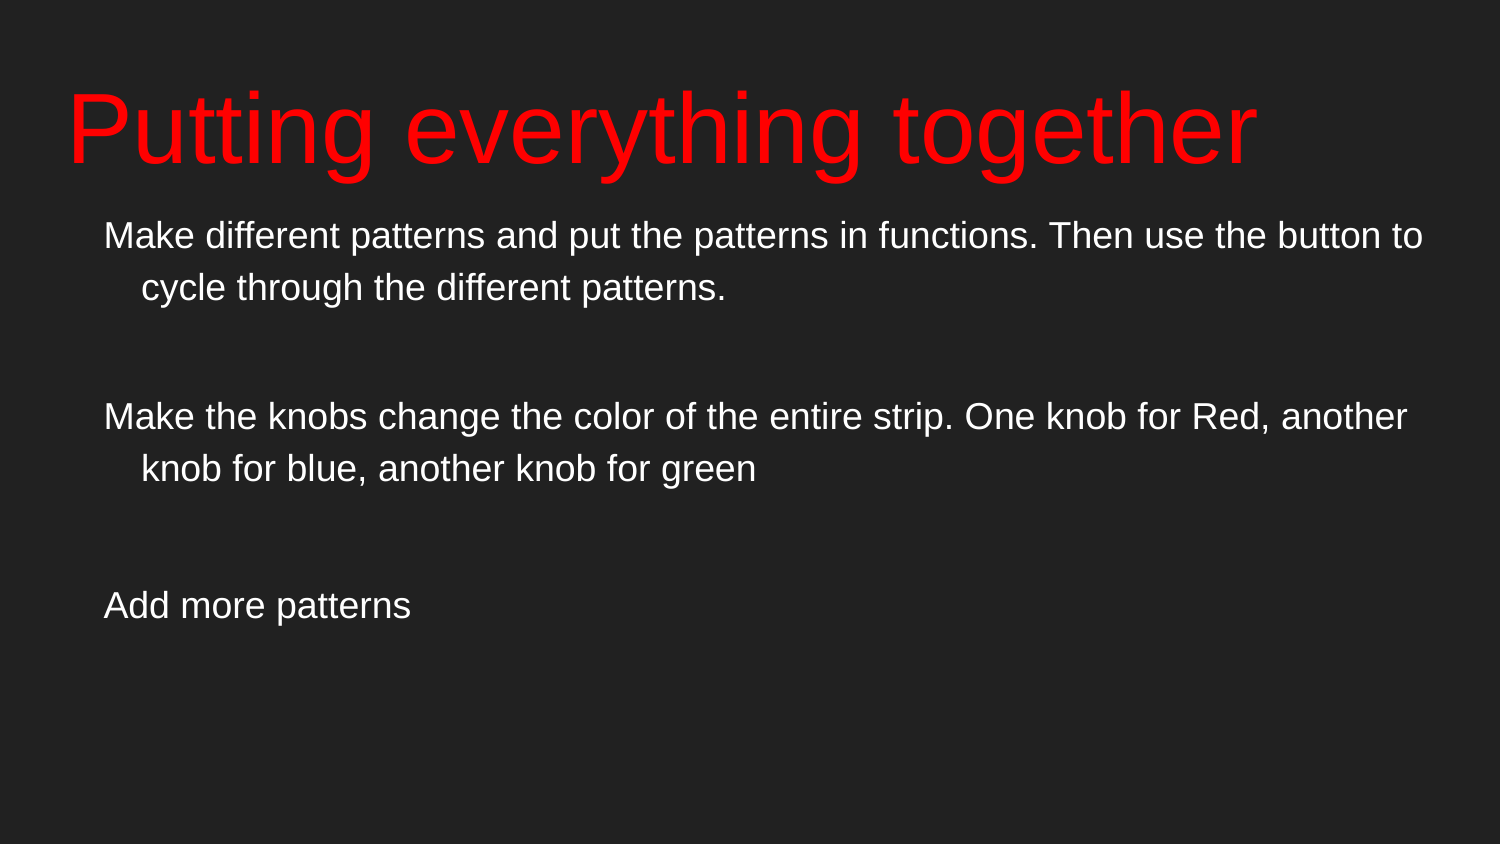

# Putting everything together
Make different patterns and put the patterns in functions. Then use the button to cycle through the different patterns.
Make the knobs change the color of the entire strip. One knob for Red, another knob for blue, another knob for green
Add more patterns